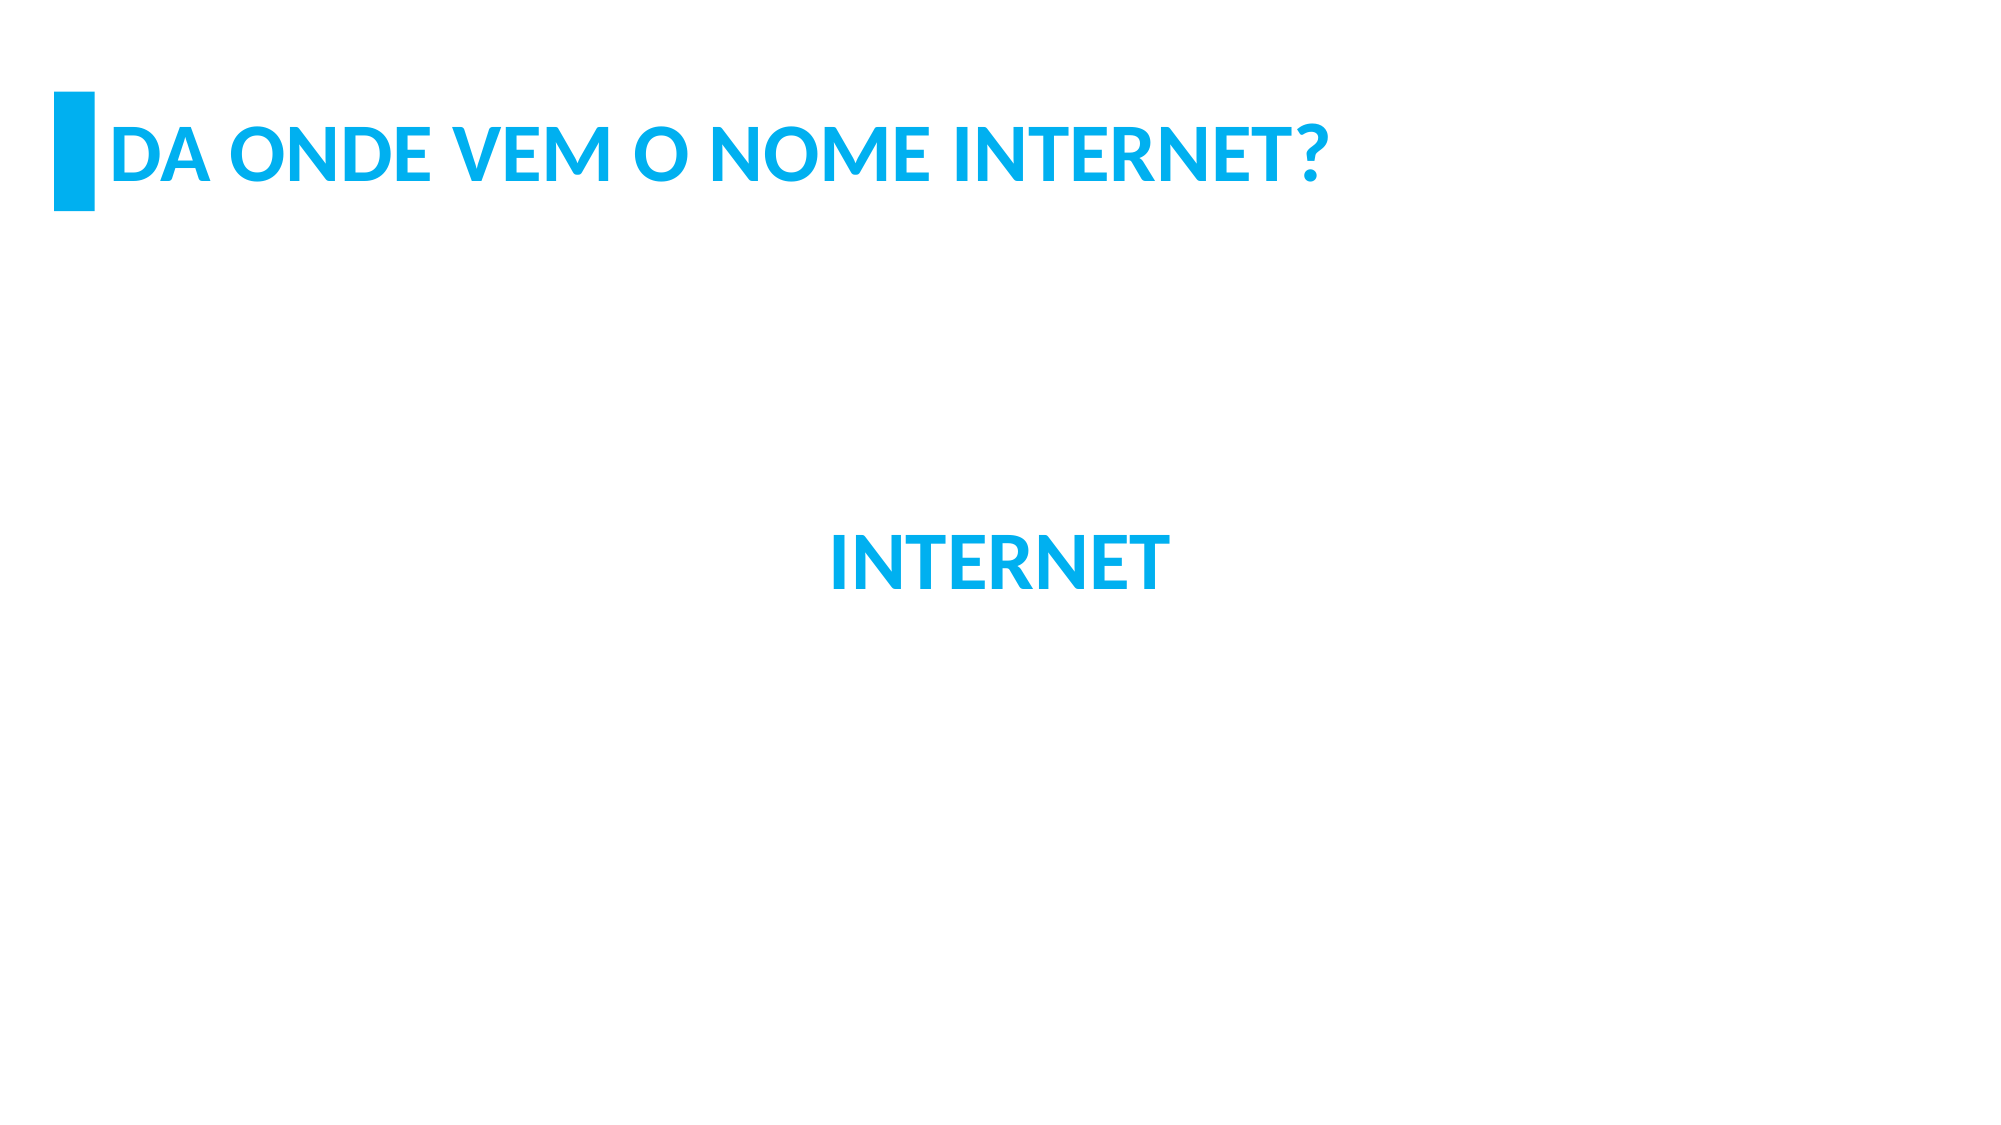

# DA ONDE VEM O NOME INTERNET?

INTERNET